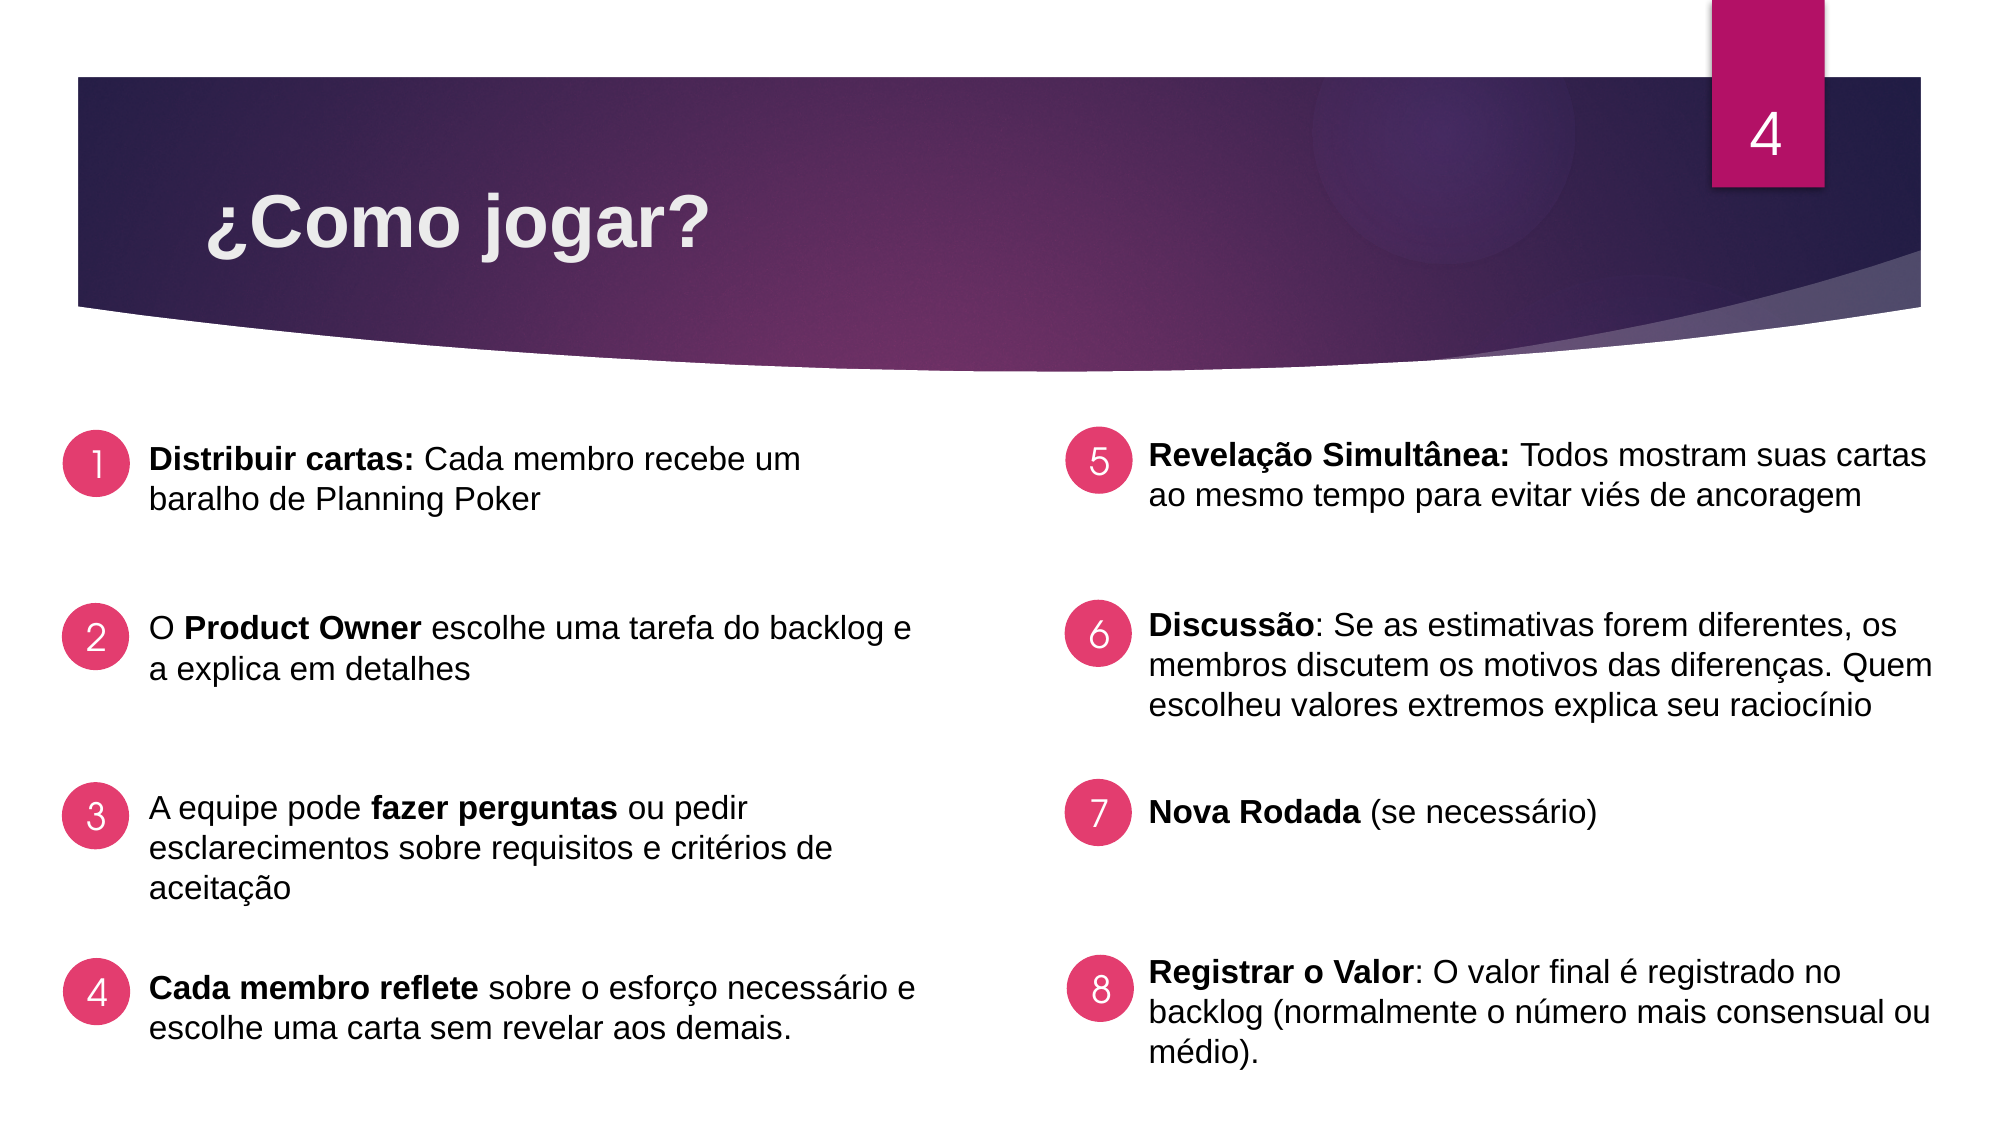

4
# ¿Como jogar?
2
Revelação Simultânea: Todos mostram suas cartas ao mesmo tempo para evitar viés de ancoragem

Discussão: Se as estimativas forem diferentes, os membros discutem os motivos das diferenças. Quem escolheu valores extremos explica seu raciocínio

Nova Rodada (se necessário)

Registrar o Valor: O valor final é registrado no backlog (normalmente o número mais consensual ou médio).

5
Distribuir cartas: Cada membro recebe um baralho de Planning Poker

O Product Owner escolhe uma tarefa do backlog e a explica em detalhes

A equipe pode fazer perguntas ou pedir esclarecimentos sobre requisitos e critérios de aceitação

Cada membro reflete sobre o esforço necessário e escolhe uma carta sem revelar aos demais.
1
3
4
6
2
7
3
8
4